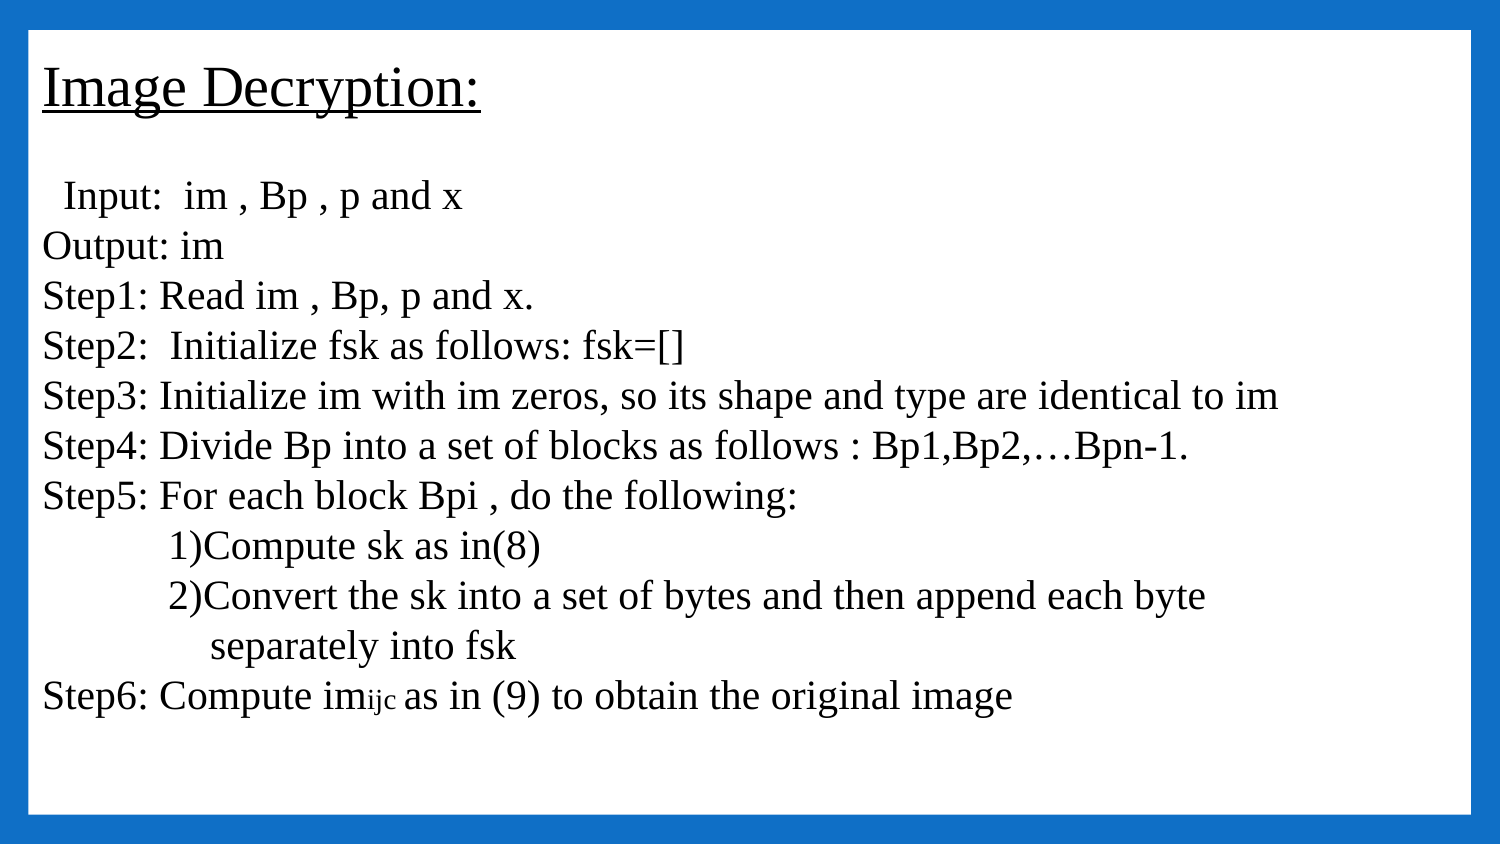

Image Decryption:

  Input:  im , Bp , p and x
Output: im
Step1: Read im , Bp, p and x.
Step2:  Initialize fsk as follows: fsk=[]
Step3: Initialize im with im zeros, so its shape and type are identical to im
Step4: Divide Bp into a set of blocks as follows : Bp1,Bp2,…Bpn-1.
Step5: For each block Bpi , do the following:
            1)Compute sk as in(8)
            2)Convert the sk into a set of bytes and then append each byte
                separately into fsk
Step6: Compute imijc as in (9) to obtain the original image